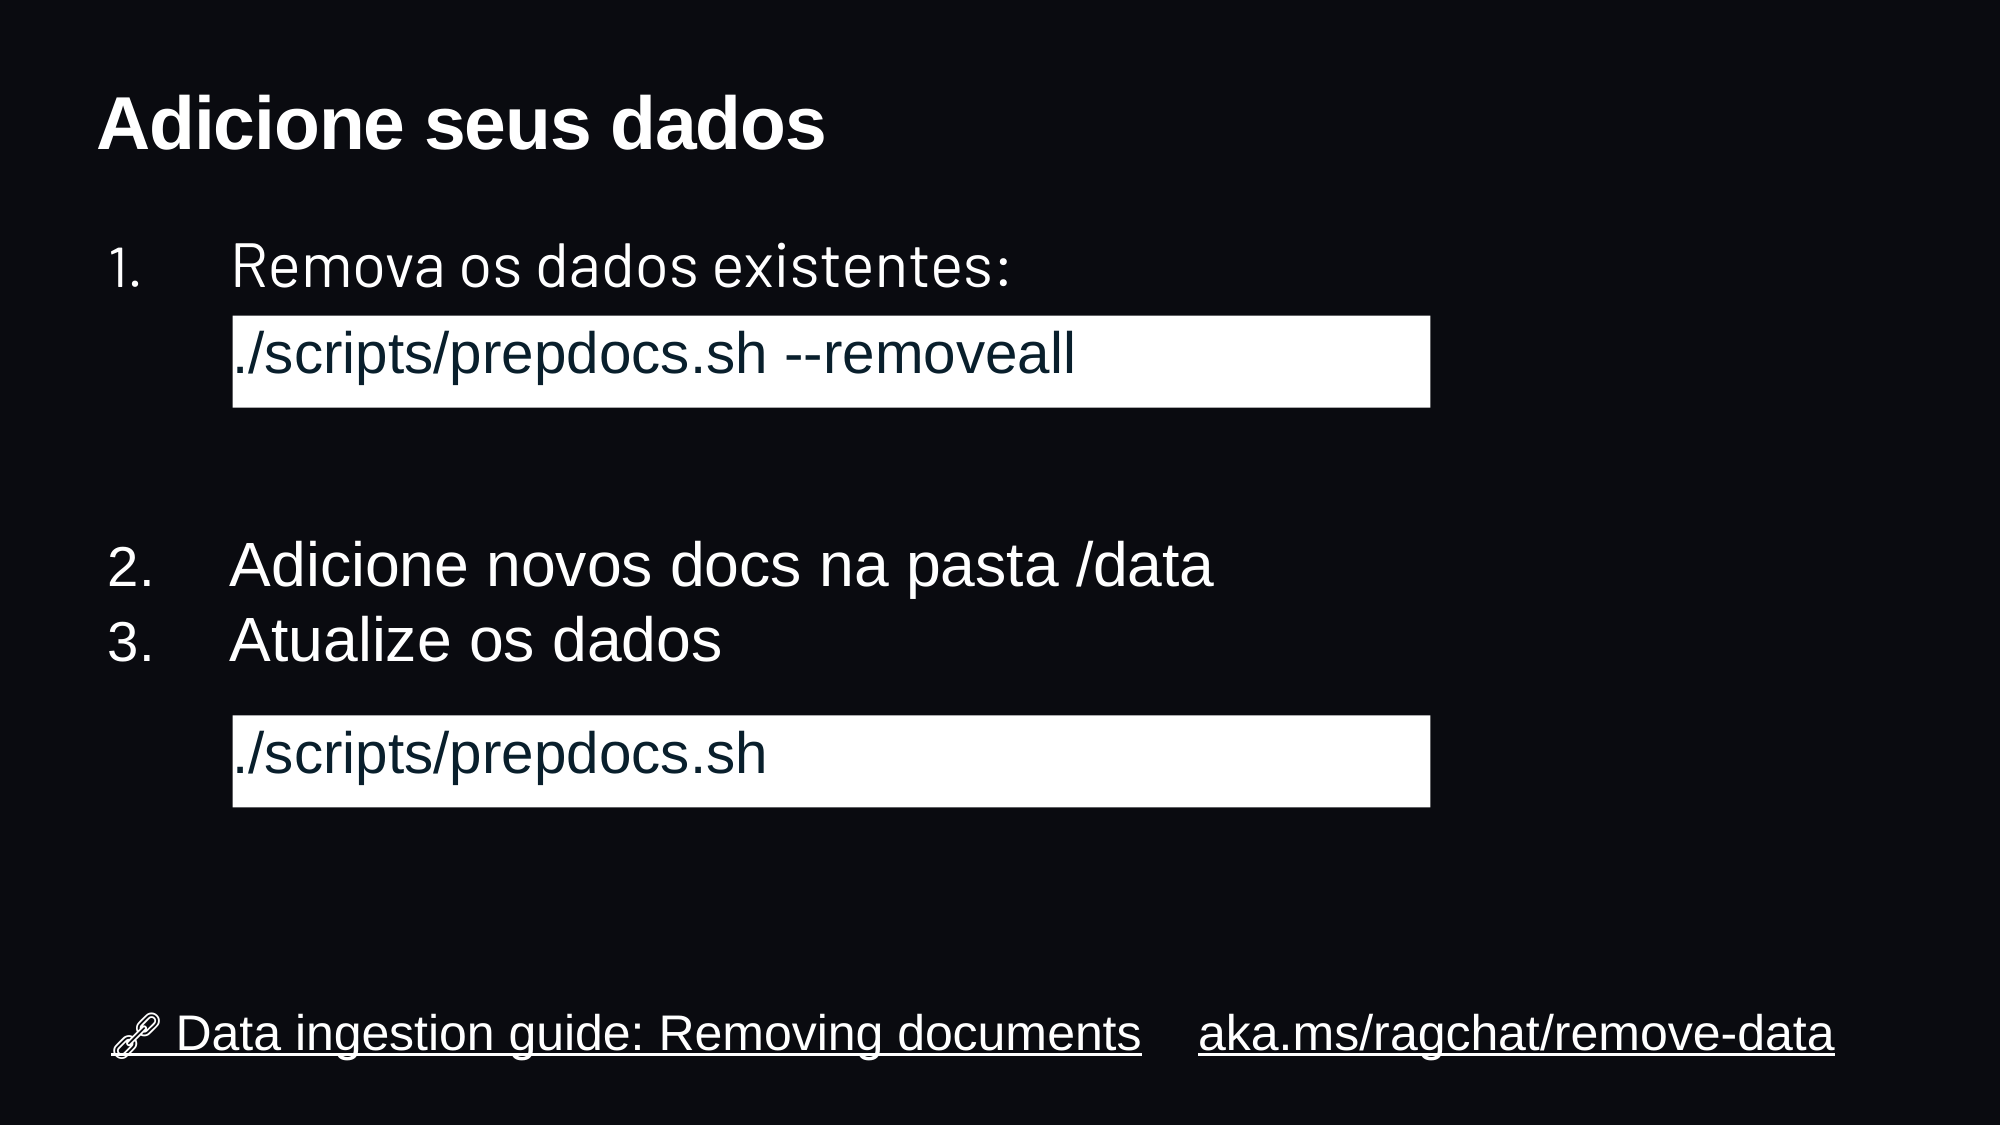

# Adicione seus dados
Remova os dados existentes:
Adicione novos docs na pasta /data
Atualize os dados
./scripts/prepdocs.sh --removeall
./scripts/prepdocs.sh
🔗 Data ingestion guide: Removing documents    aka.ms/ragchat/remove-data